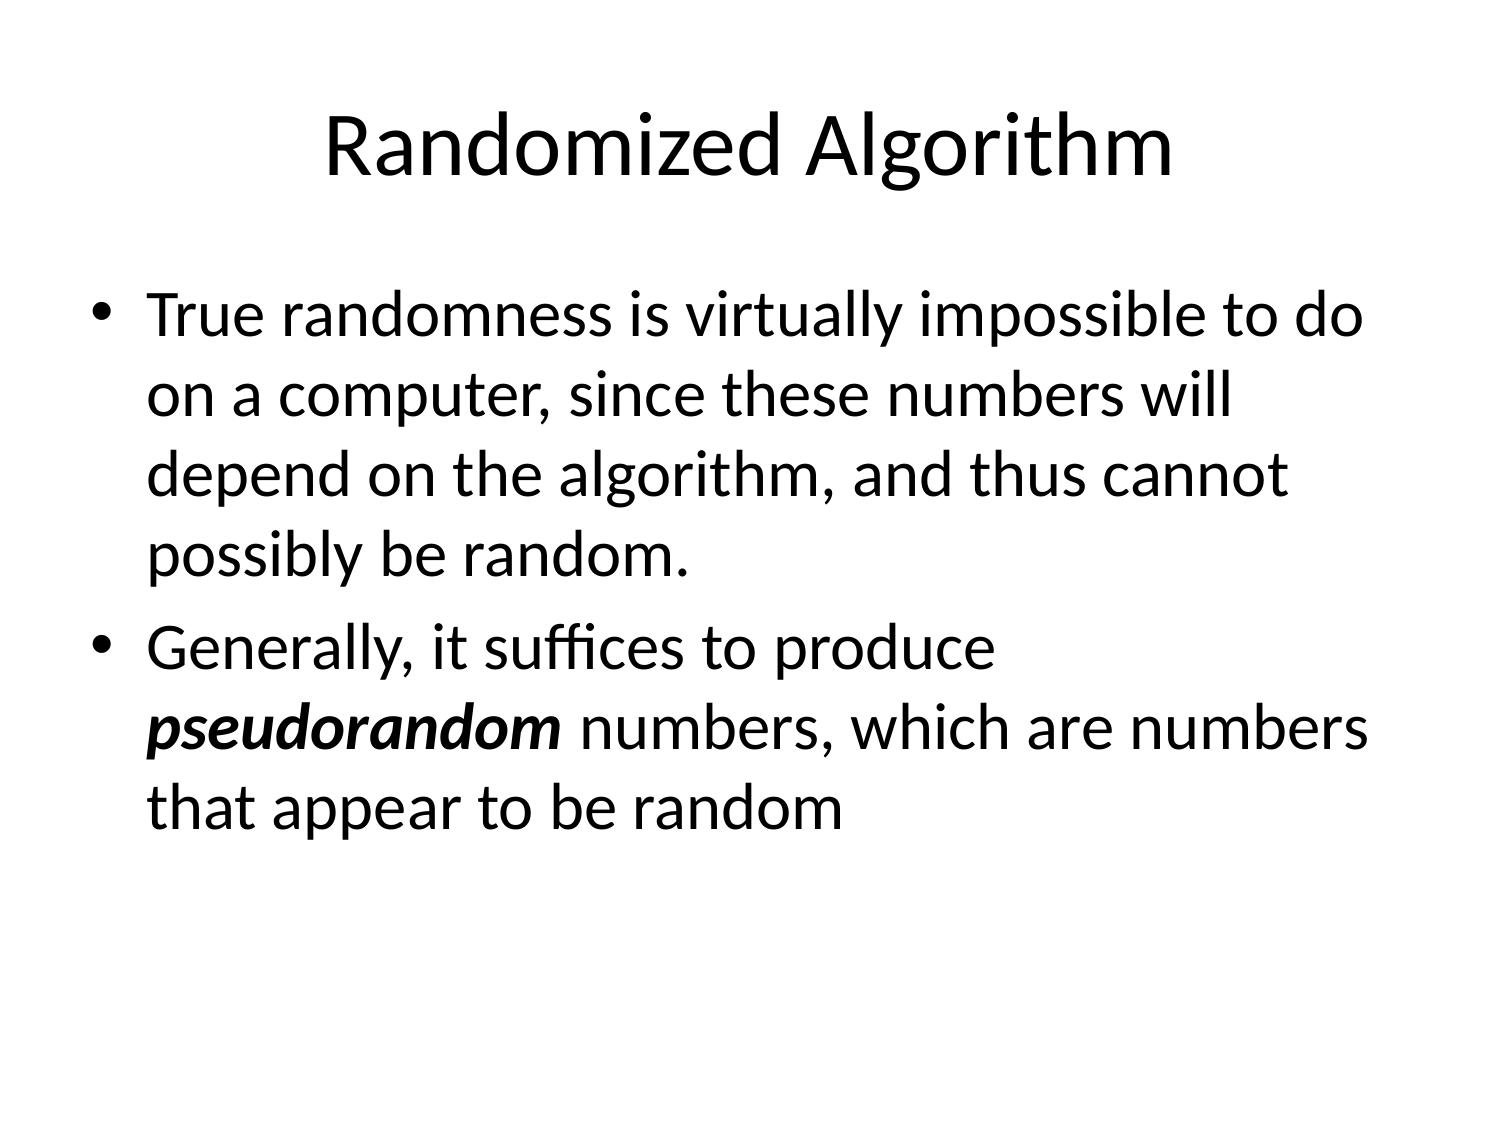

# Randomized Algorithm
True randomness is virtually impossible to do on a computer, since these numbers will depend on the algorithm, and thus cannot possibly be random.
Generally, it suffices to produce pseudorandom numbers, which are numbers that appear to be random